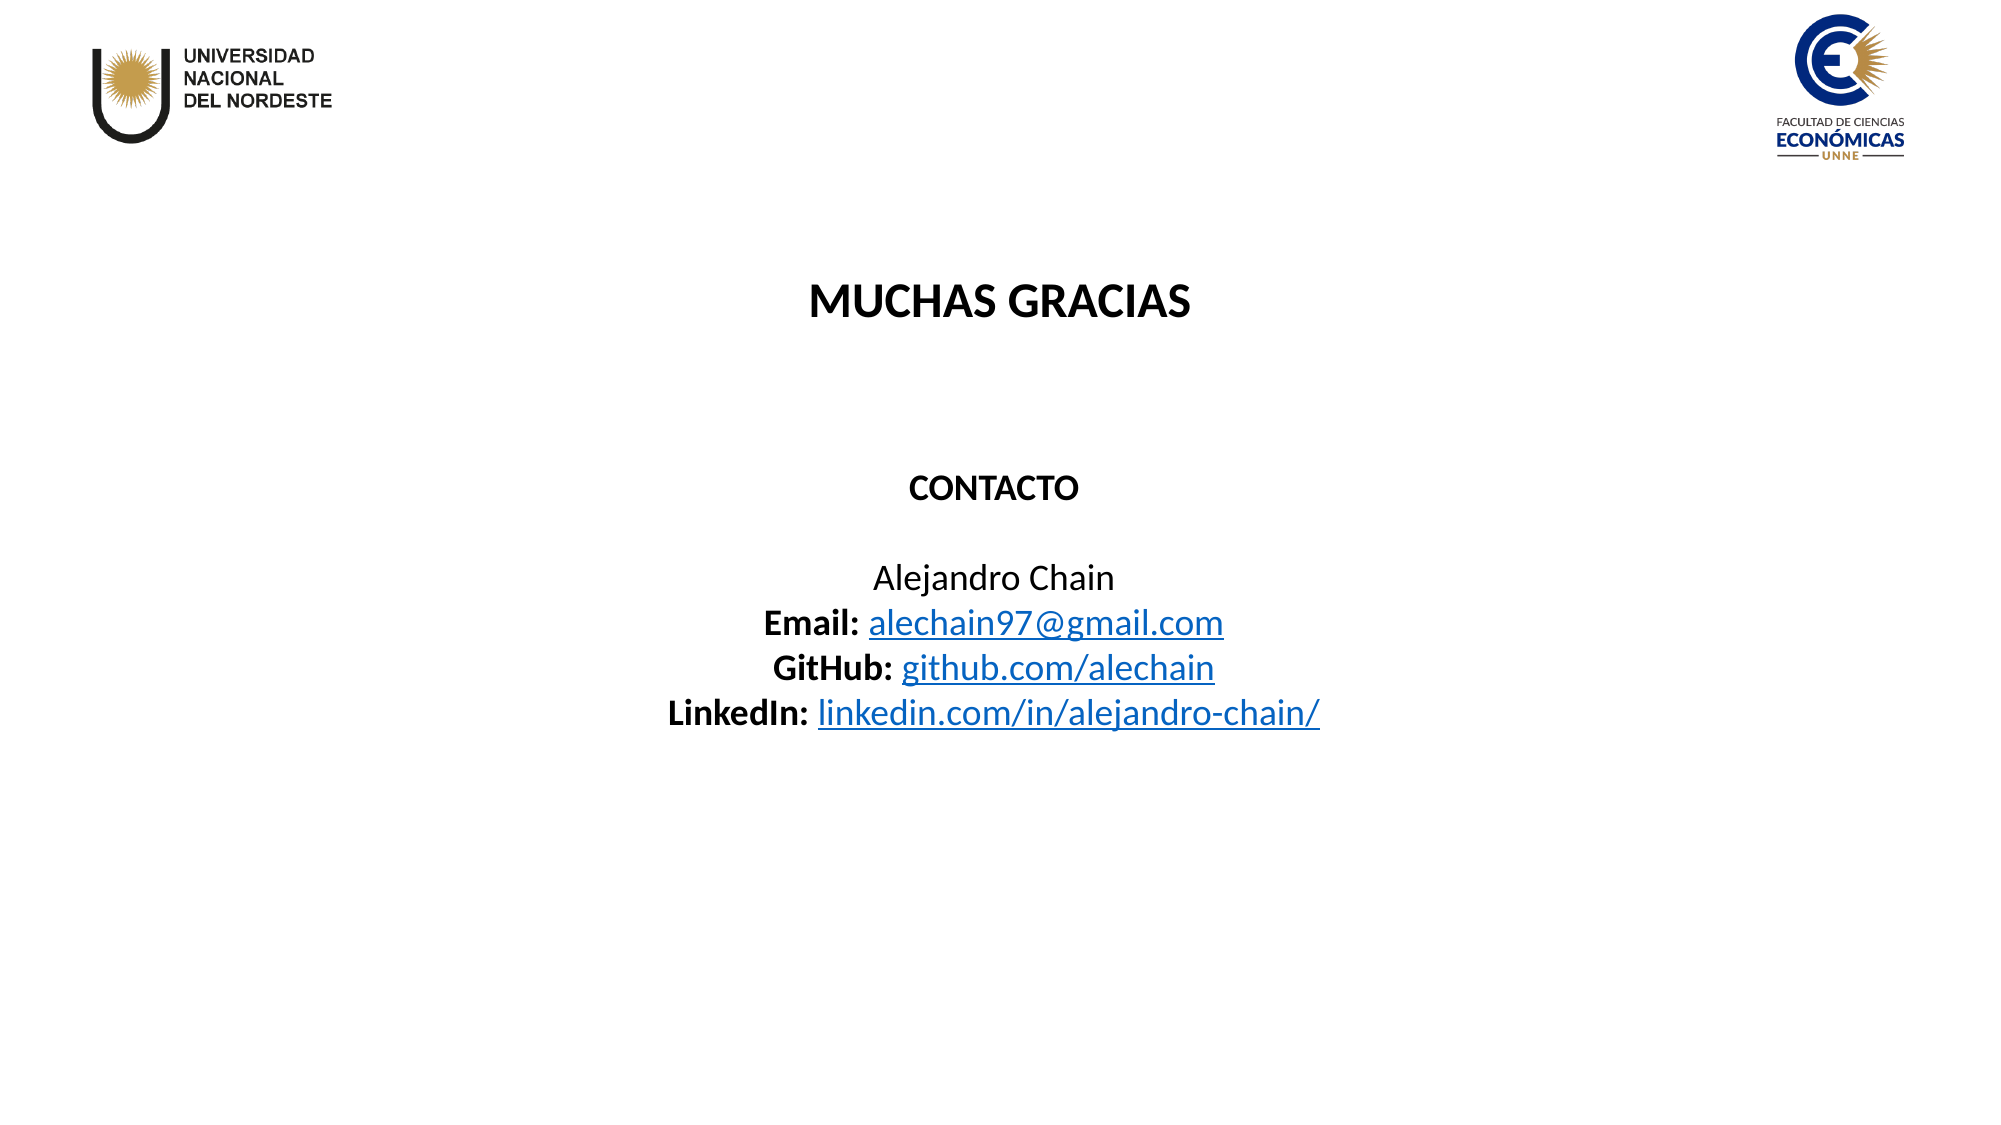

MUCHAS GRACIAS

CONTACTO

Alejandro Chain
Email: alechain97@gmail.com
GitHub: github.com/alechain
LinkedIn: linkedin.com/in/alejandro-chain/